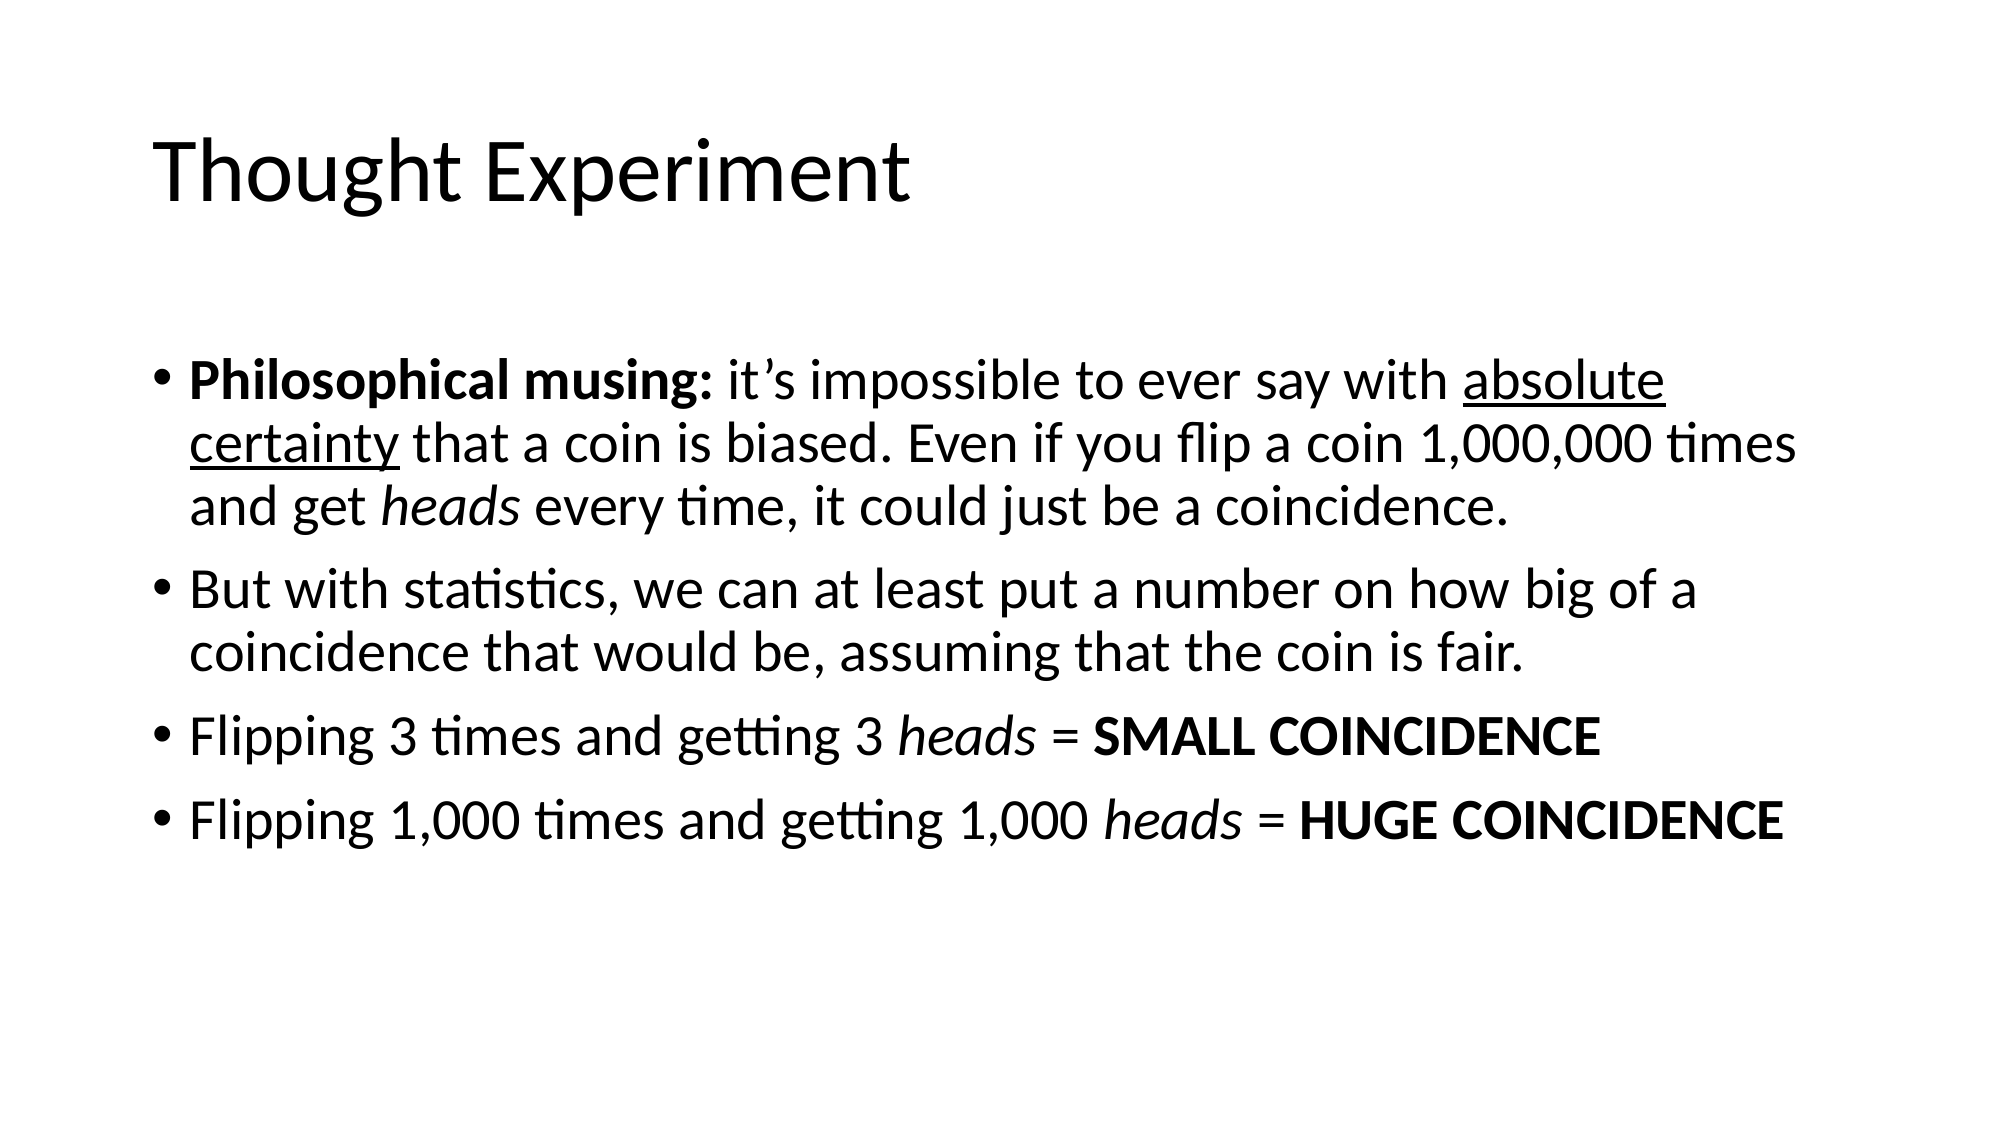

# Thought Experiment
Philosophical musing: it’s impossible to ever say with absolute certainty that a coin is biased. Even if you flip a coin 1,000,000 times and get heads every time, it could just be a coincidence.
But with statistics, we can at least put a number on how big of a coincidence that would be, assuming that the coin is fair.
Flipping 3 times and getting 3 heads = SMALL COINCIDENCE
Flipping 1,000 times and getting 1,000 heads = HUGE COINCIDENCE